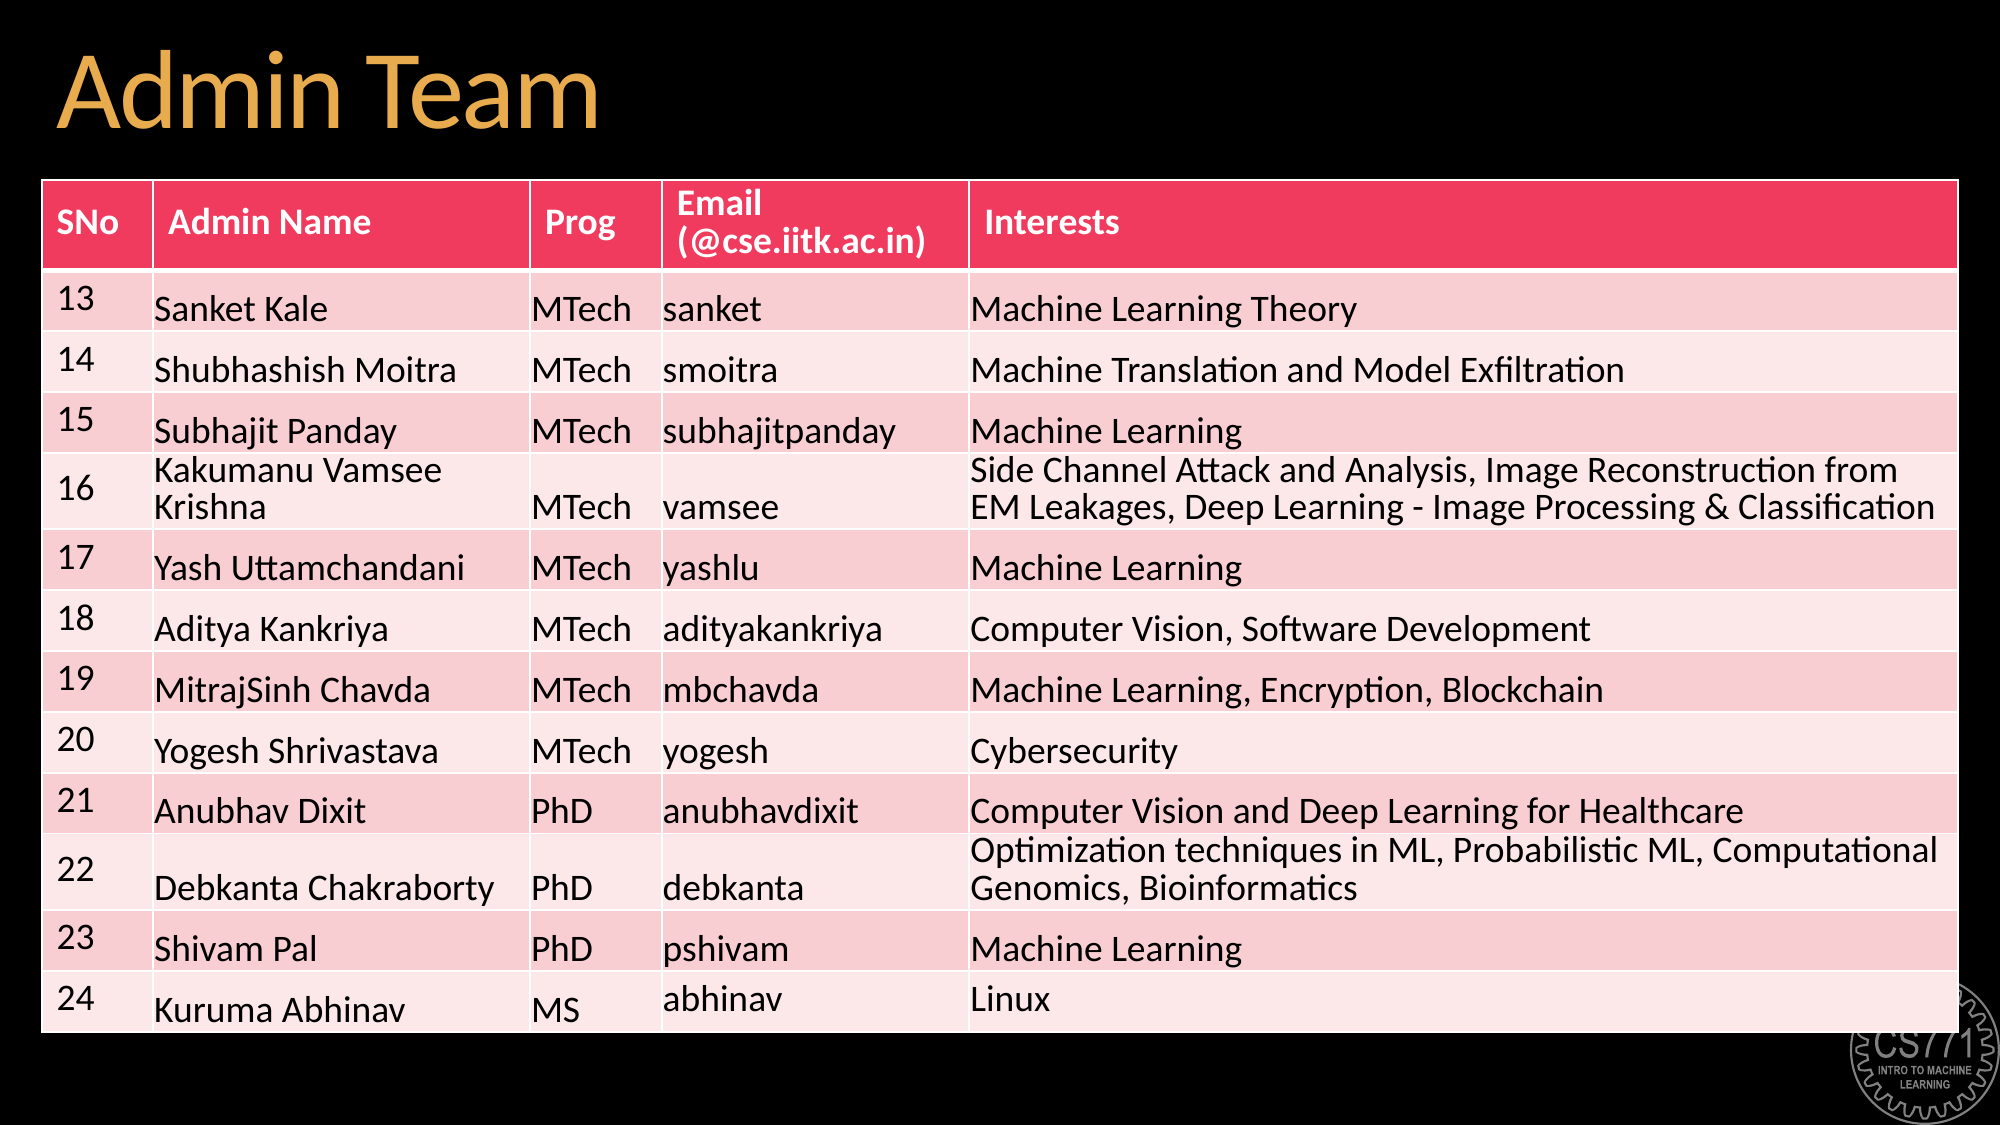

# Admin Team
| SNo | Admin Name | Prog | Email (@cse.iitk.ac.in) | Interests |
| --- | --- | --- | --- | --- |
| 13 | Sanket Kale | MTech | sanket | Machine Learning Theory |
| 14 | Shubhashish Moitra | MTech | smoitra | Machine Translation and Model Exfiltration |
| 15 | Subhajit Panday | MTech | subhajitpanday | Machine Learning |
| 16 | Kakumanu Vamsee Krishna | MTech | vamsee | Side Channel Attack and Analysis, Image Reconstruction from EM Leakages, Deep Learning - Image Processing & Classification |
| 17 | Yash Uttamchandani | MTech | yashlu | Machine Learning |
| 18 | Aditya Kankriya | MTech | adityakankriya | Computer Vision, Software Development |
| 19 | MitrajSinh Chavda | MTech | mbchavda | Machine Learning, Encryption, Blockchain |
| 20 | Yogesh Shrivastava | MTech | yogesh | Cybersecurity |
| 21 | Anubhav Dixit | PhD | anubhavdixit | Computer Vision and Deep Learning for Healthcare |
| 22 | Debkanta Chakraborty | PhD | debkanta | Optimization techniques in ML, Probabilistic ML, Computational Genomics, Bioinformatics |
| 23 | Shivam Pal | PhD | pshivam | Machine Learning |
| 24 | Kuruma Abhinav | MS | abhinav | Linux |